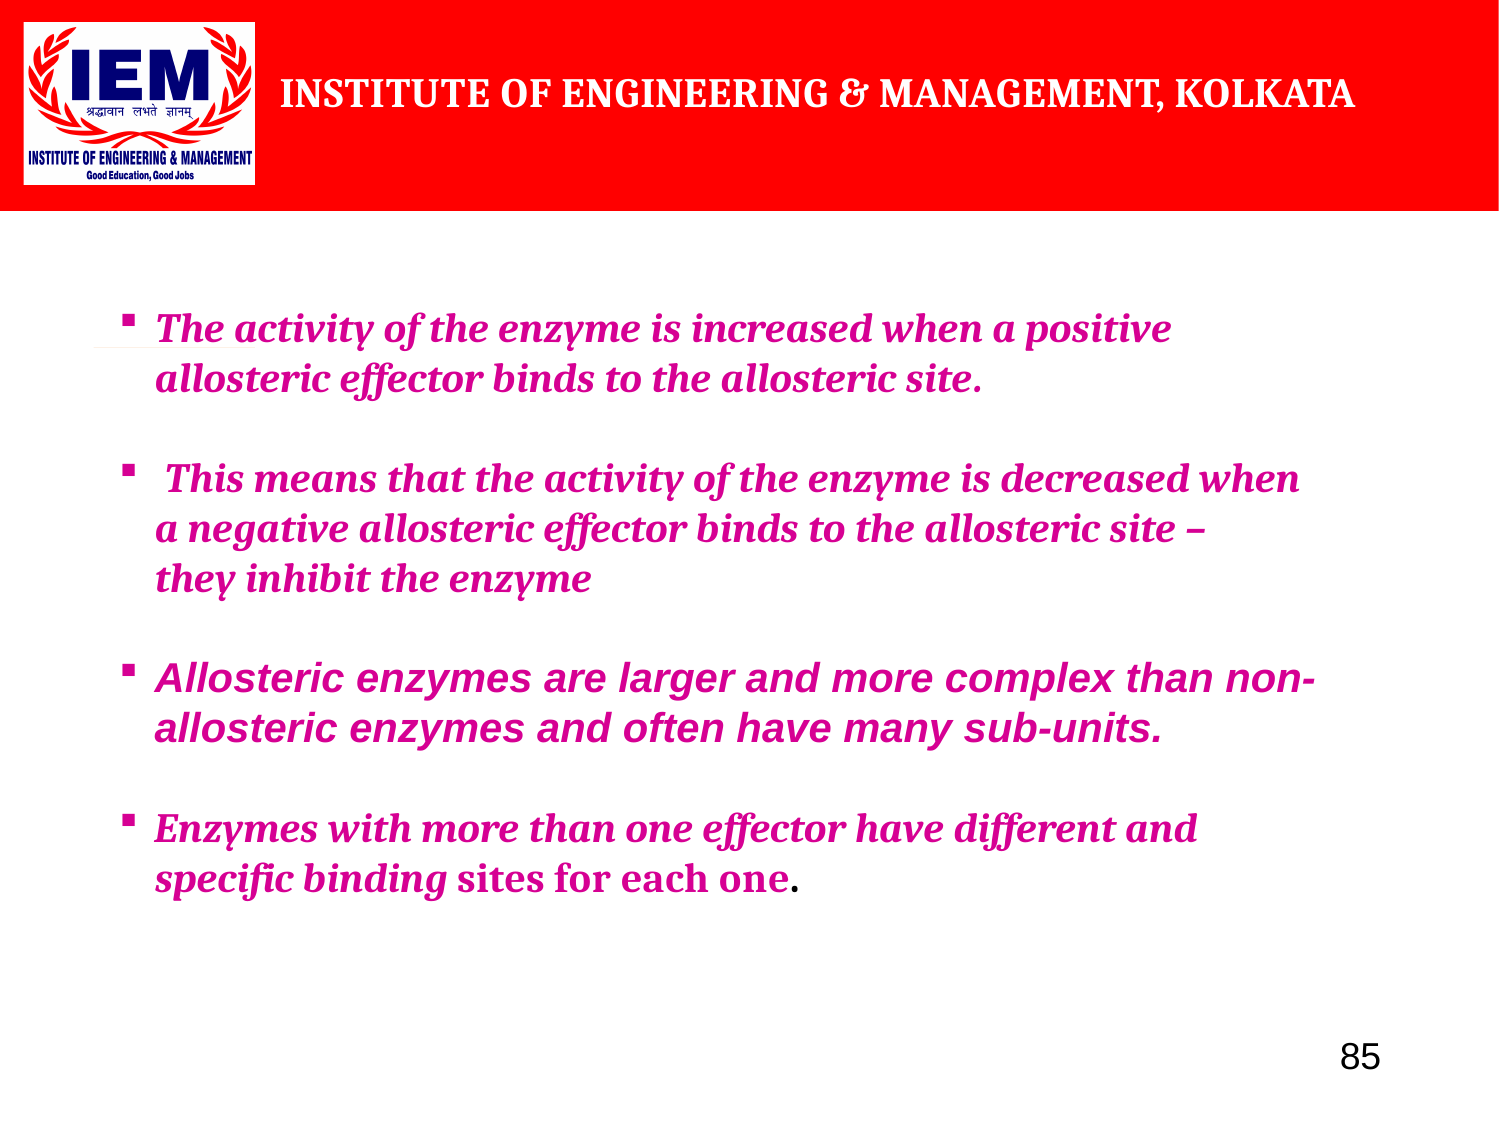

The activity of the enzyme is increased when a positive allosteric effector binds to the allosteric site.

 This means that the activity of the enzyme is decreased when a negative allosteric effector binds to the allosteric site – they inhibit the enzyme

Allosteric enzymes are larger and more complex than non-allosteric enzymes and often have many sub-units.

Enzymes with more than one effector have different and specific binding sites for each one.